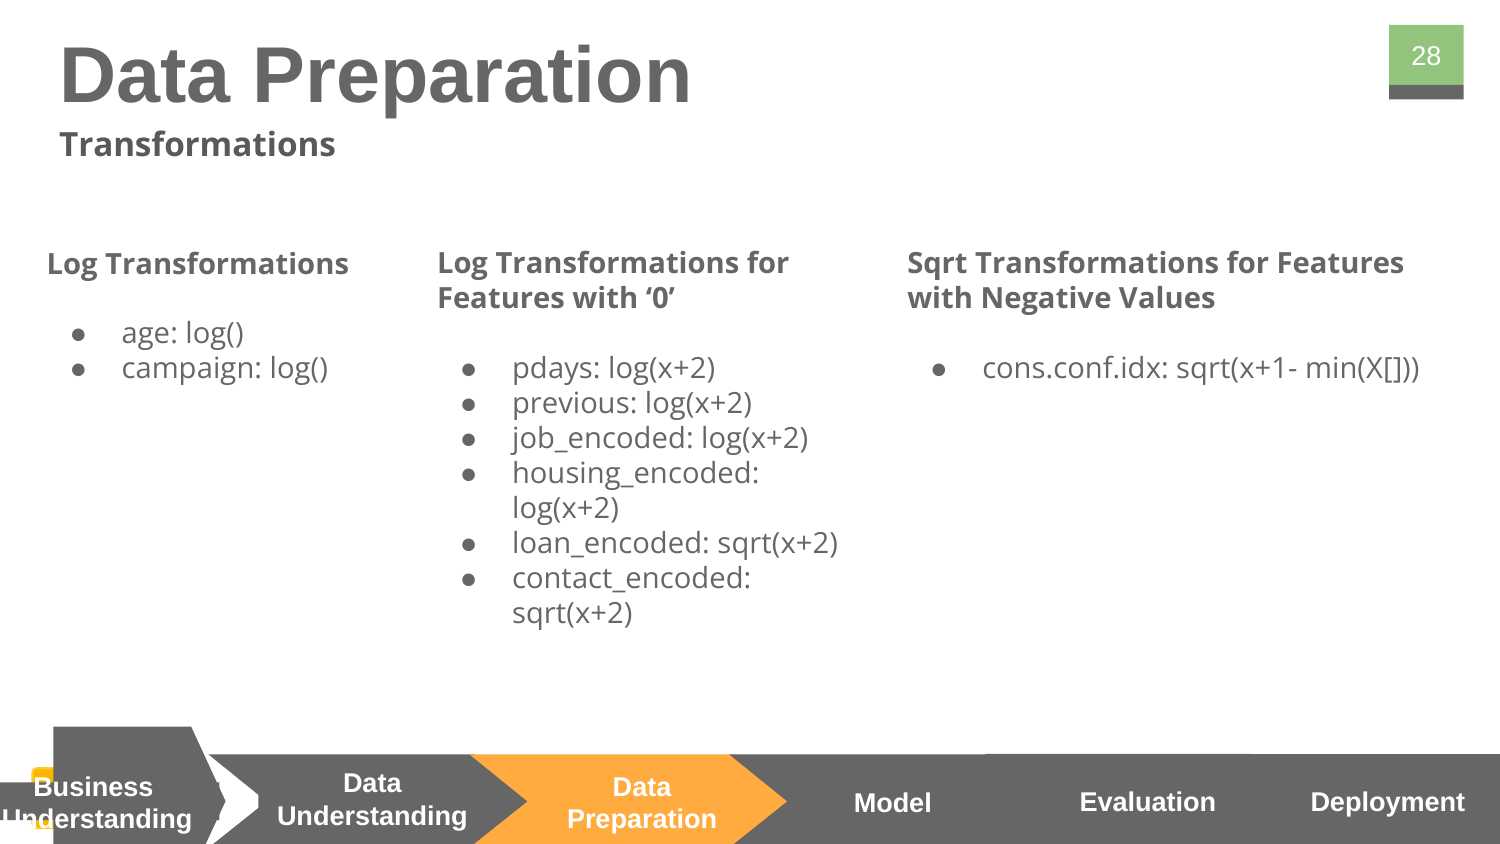

# Data Preparation
28
Transformations
Log Transformations

age: log()
campaign: log()

Log Transformations for
Features with ‘0’

pdays: log(x+2)
previous: log(x+2)
job_encoded: log(x+2)
housing_encoded: log(x+2)
loan_encoded: sqrt(x+2)
contact_encoded: sqrt(x+2)
Sqrt Transformations for Features with Negative Values

cons.conf.idx: sqrt(x+1- min(X[]))

Evaluation

Deployment

Model

Data Understanding

Data Preparation

Business  Understanding